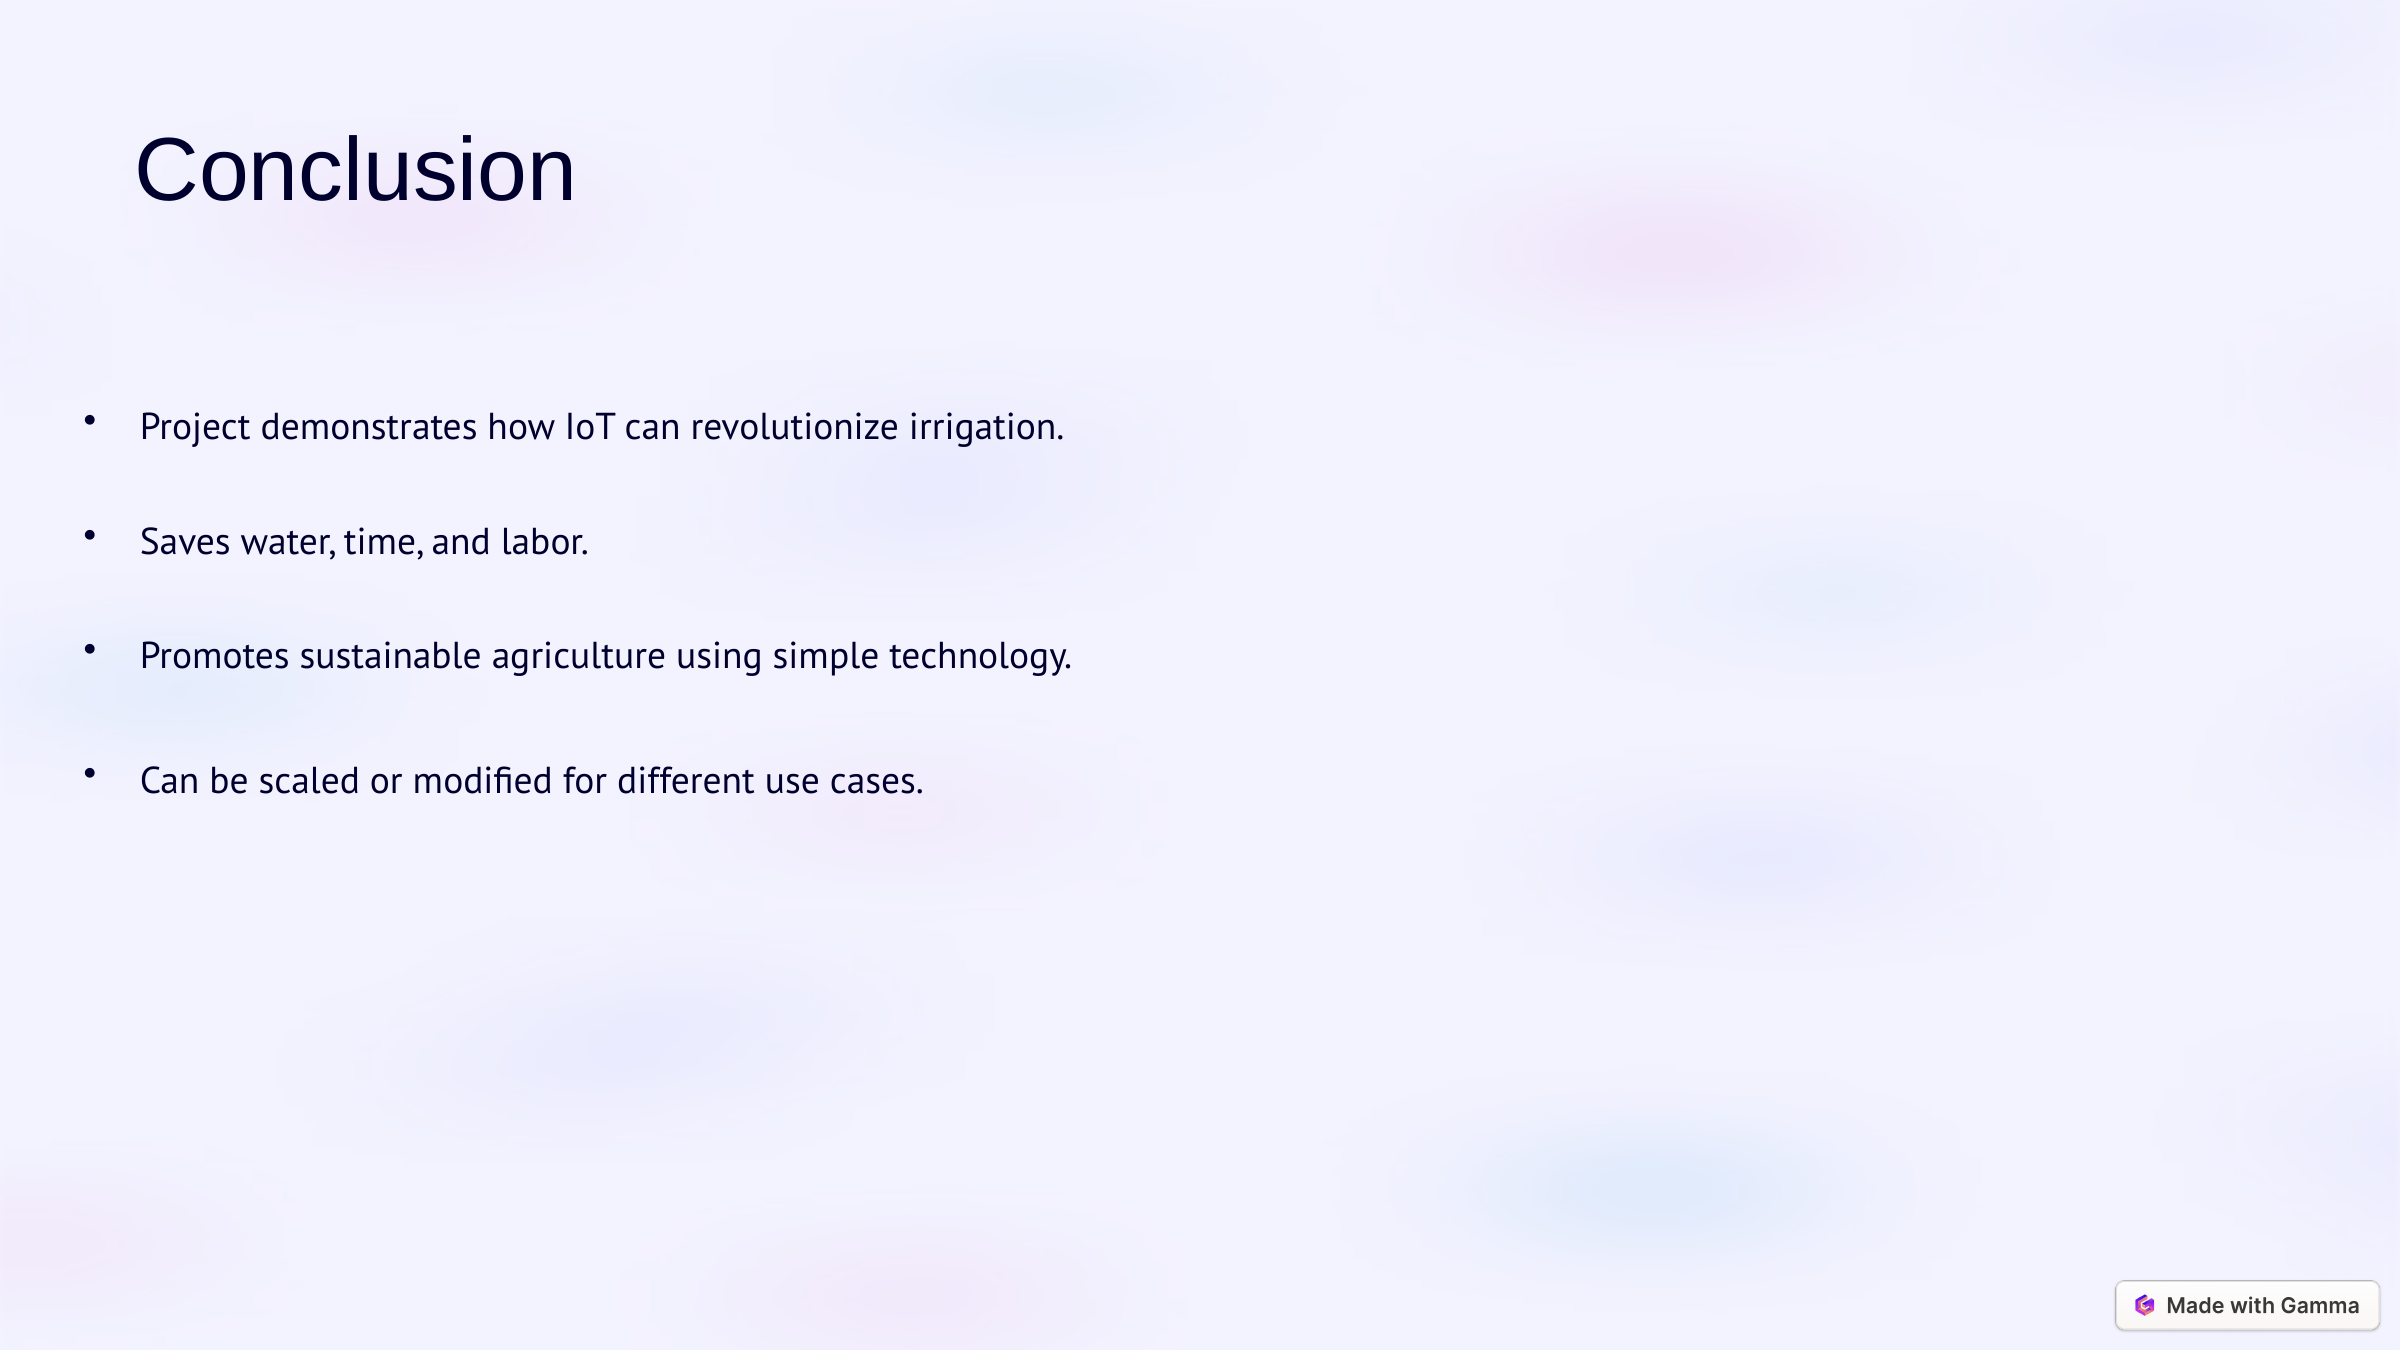

Conclusion
Project demonstrates how IoT can revolutionize irrigation.
Saves water, time, and labor.
Promotes sustainable agriculture using simple technology.
Can be scaled or modified for different use cases.